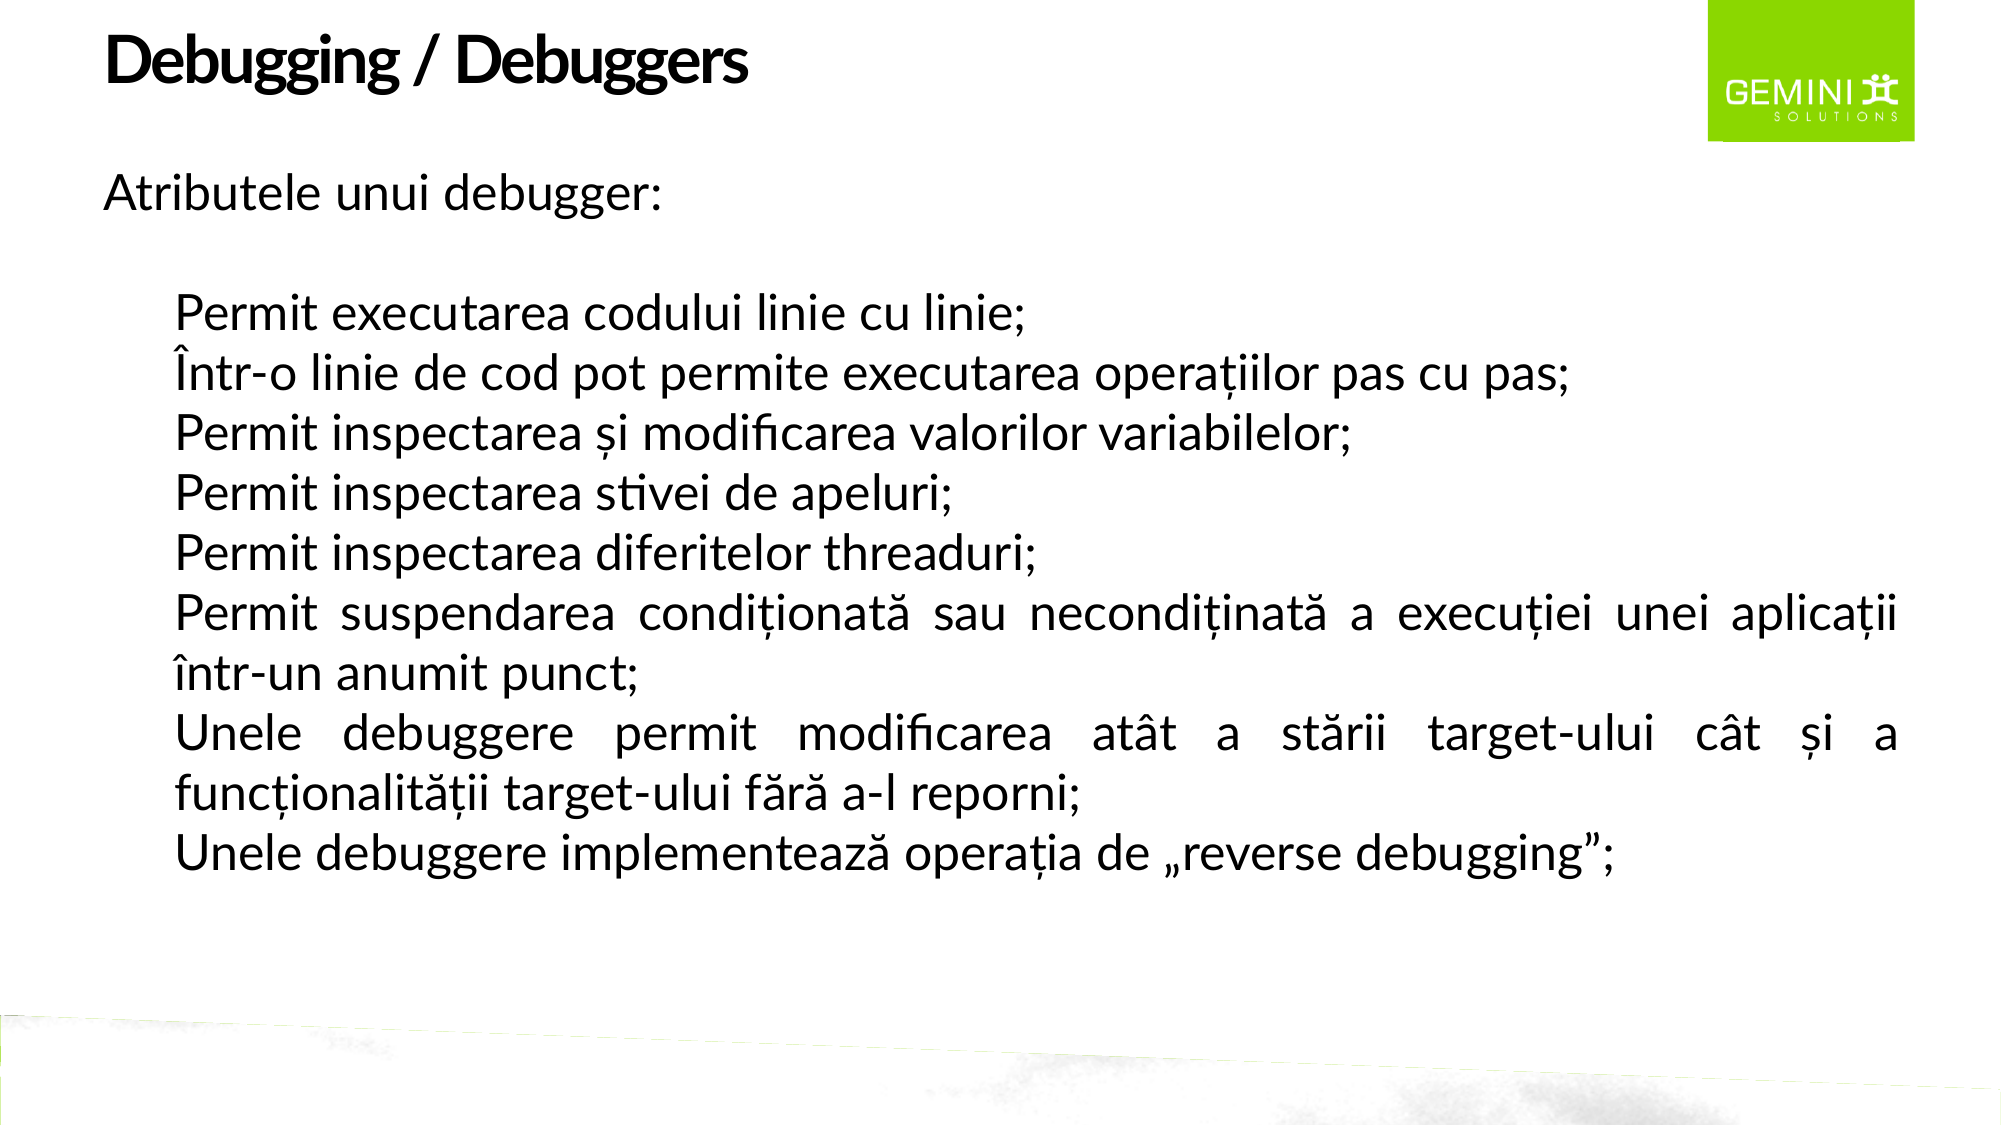

Debugging / Debuggers

Atributele unui debugger:

Permit executarea codului linie cu linie;
Într-o linie de cod pot permite executarea operațiilor pas cu pas;
Permit inspectarea și modificarea valorilor variabilelor;
Permit inspectarea stivei de apeluri;
Permit inspectarea diferitelor threaduri;
Permit suspendarea condiționată sau necondiținată a execuției unei aplicații într-un anumit punct;
Unele debuggere permit modificarea atât a stării target-ului cât și a funcționalității target-ului fără a-l reporni;
Unele debuggere implementează operația de „reverse debugging”;
GEMINI SOLUTIONS – MAKING SOFTWARE HAPPEN